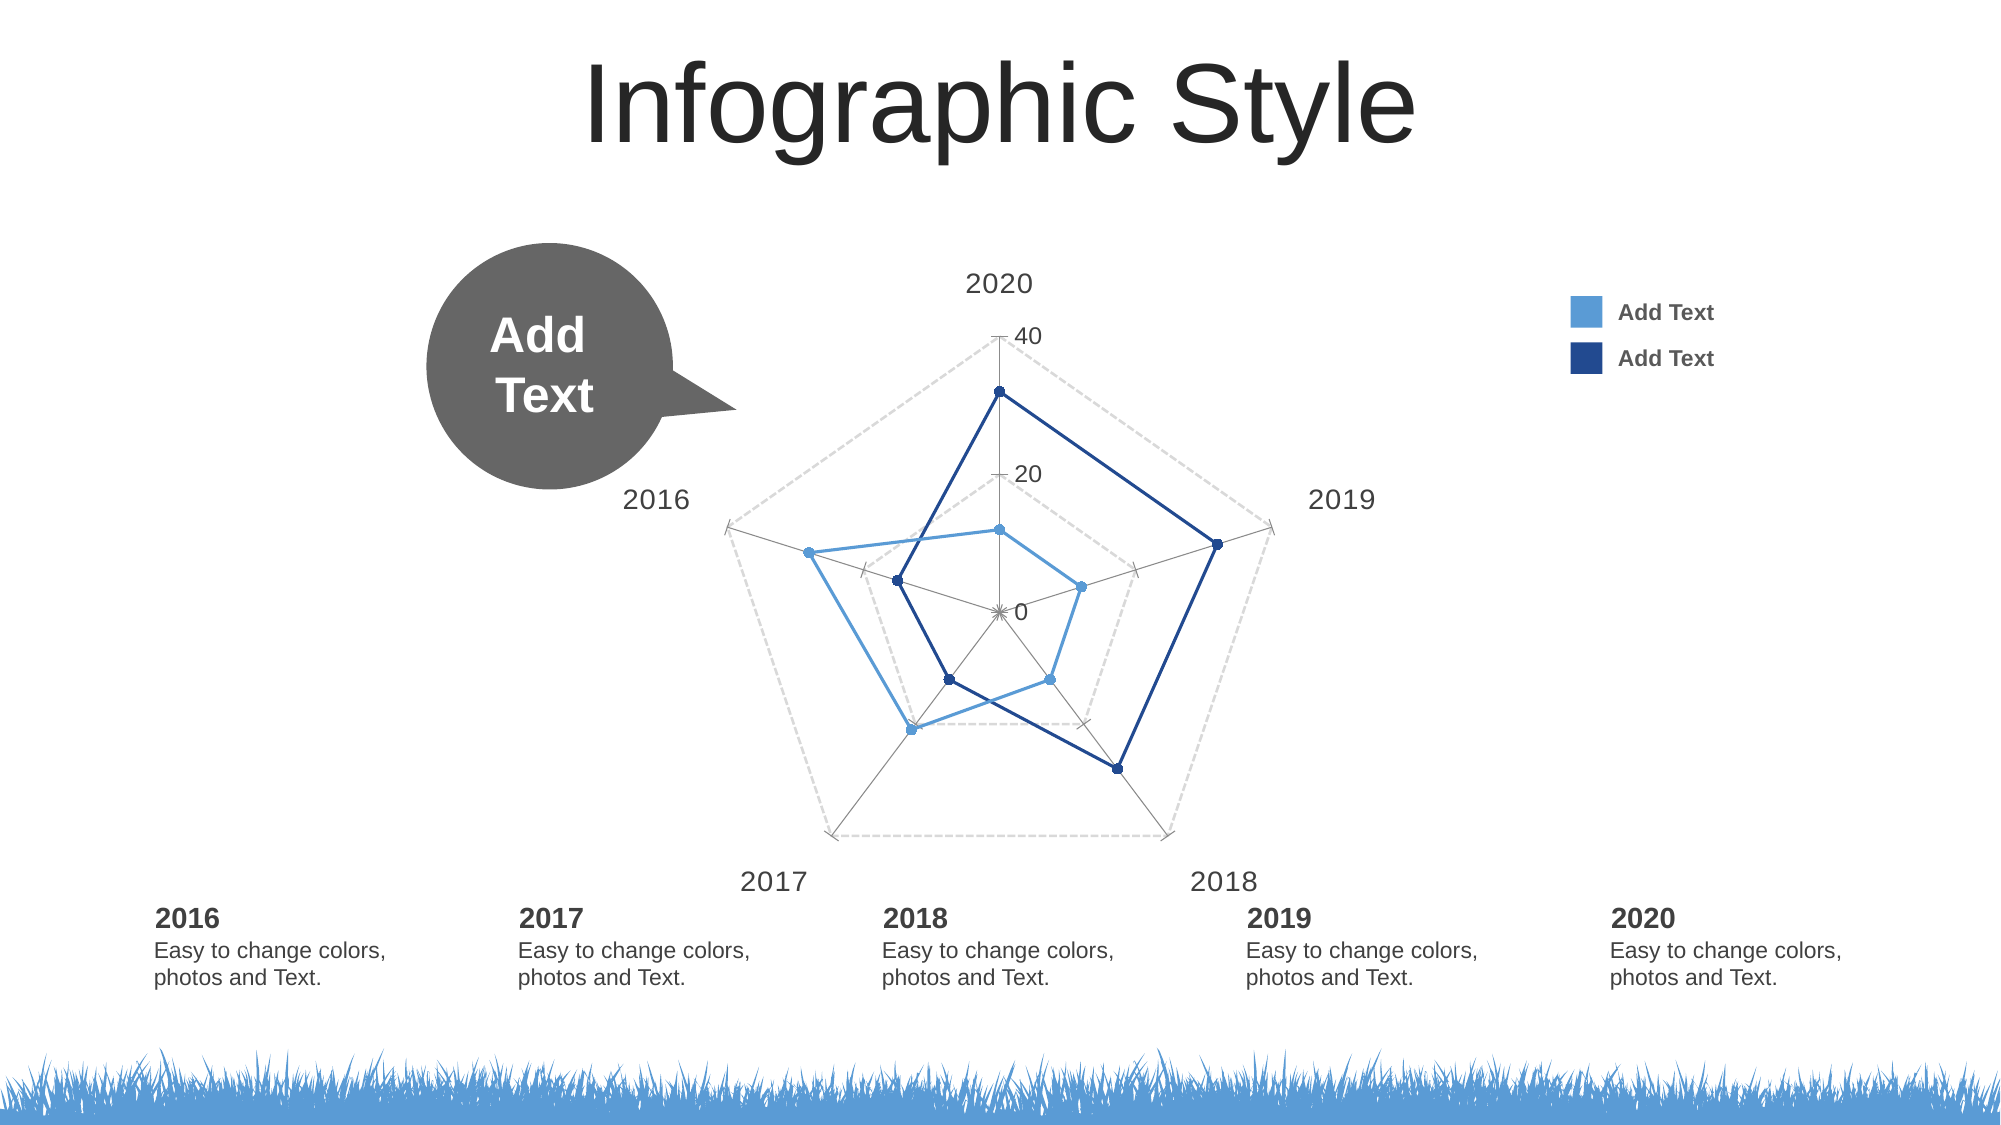

Infographic Style

Add
Text

### Chart

| Category | Series 1 | Series 2 |
|---|---|---|
| 2020 | 32.0 | 12.0 |
| 2019 | 32.0 | 12.0 |
| 2018 | 28.0 | 12.0 |
| 2017 | 12.0 | 21.0 |
| 2016 | 15.0 | 28.0 |
Add Text

Add Text
2016
Easy to change colors, photos and Text.
2017
Easy to change colors, photos and Text.
2018
Easy to change colors, photos and Text.
2019
Easy to change colors, photos and Text.
2020
Easy to change colors, photos and Text.